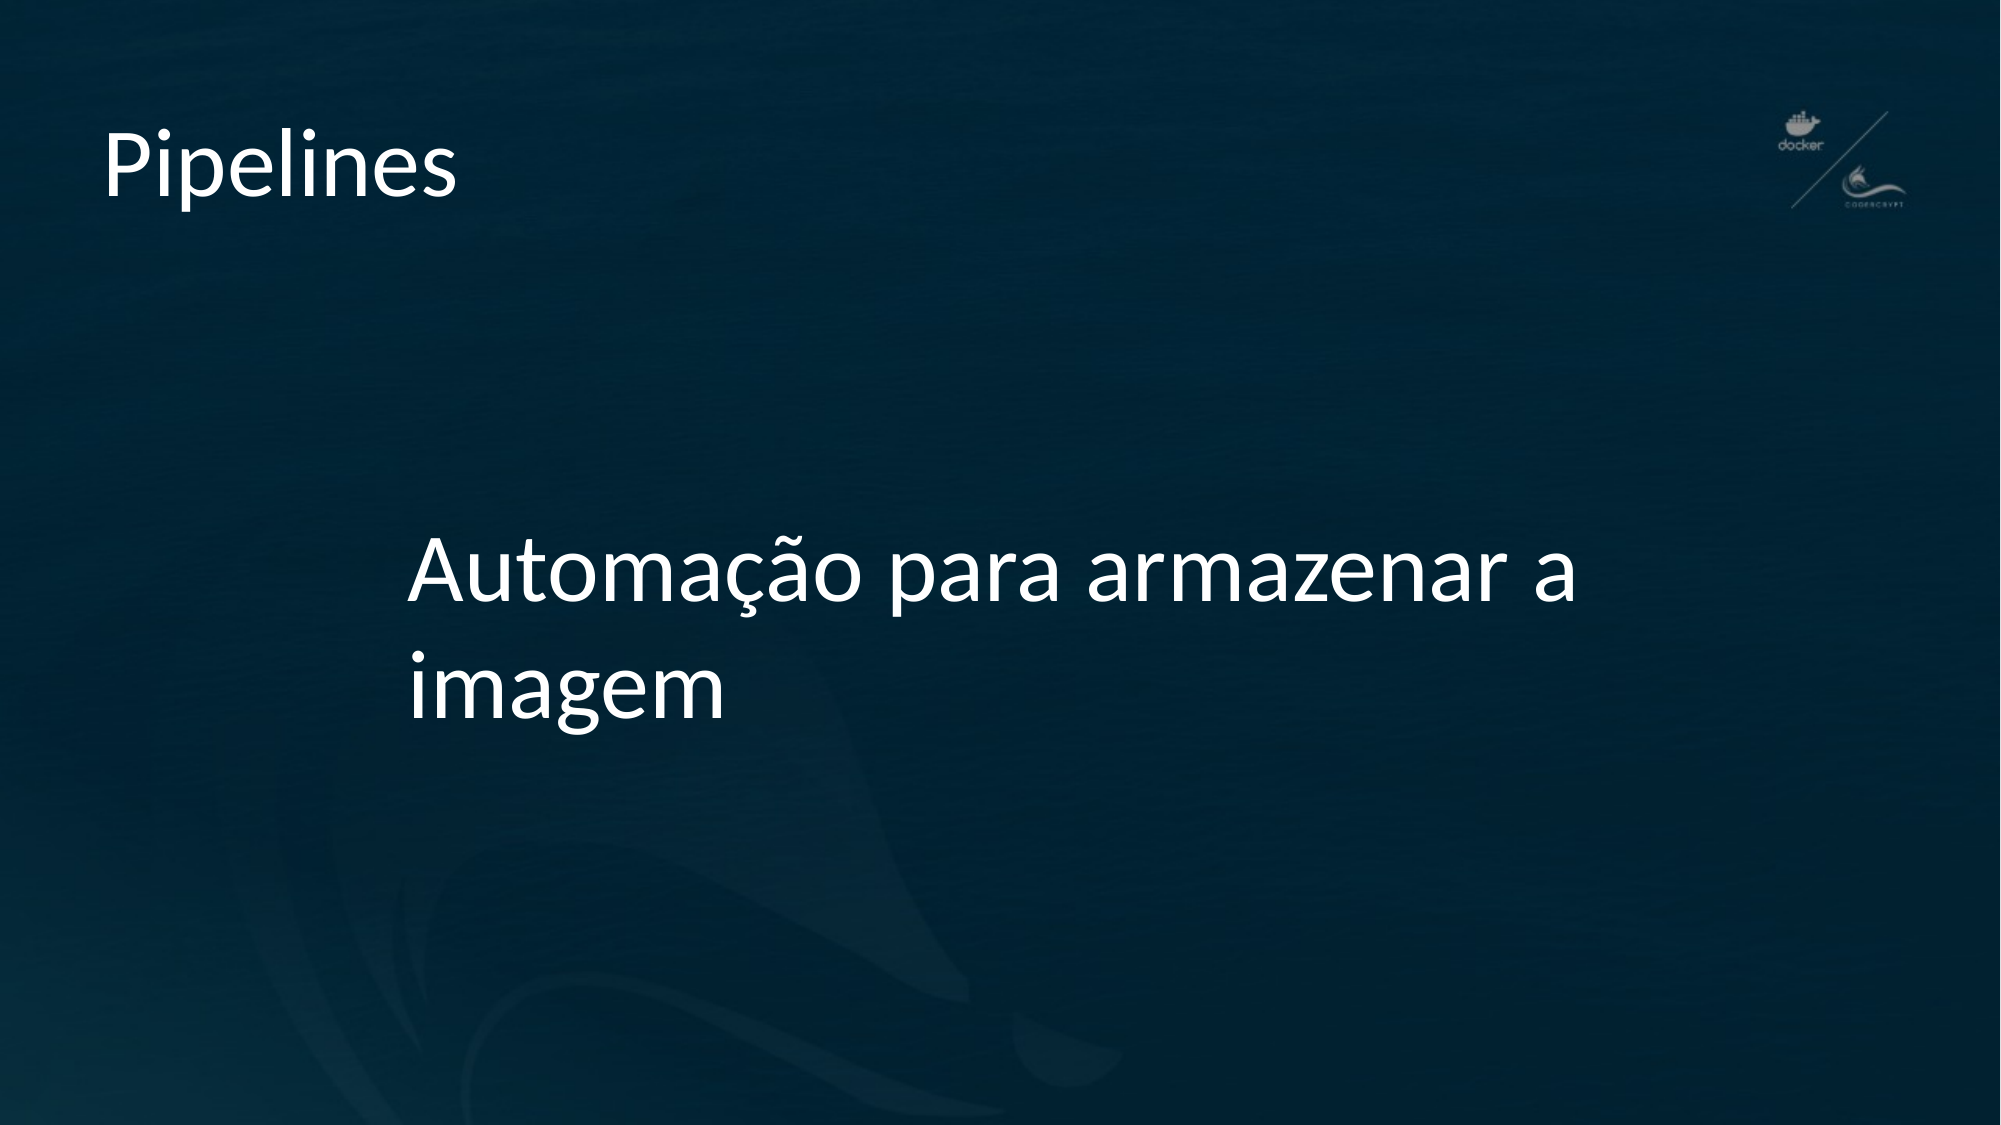

# Pipelines
Automação para armazenar a imagem